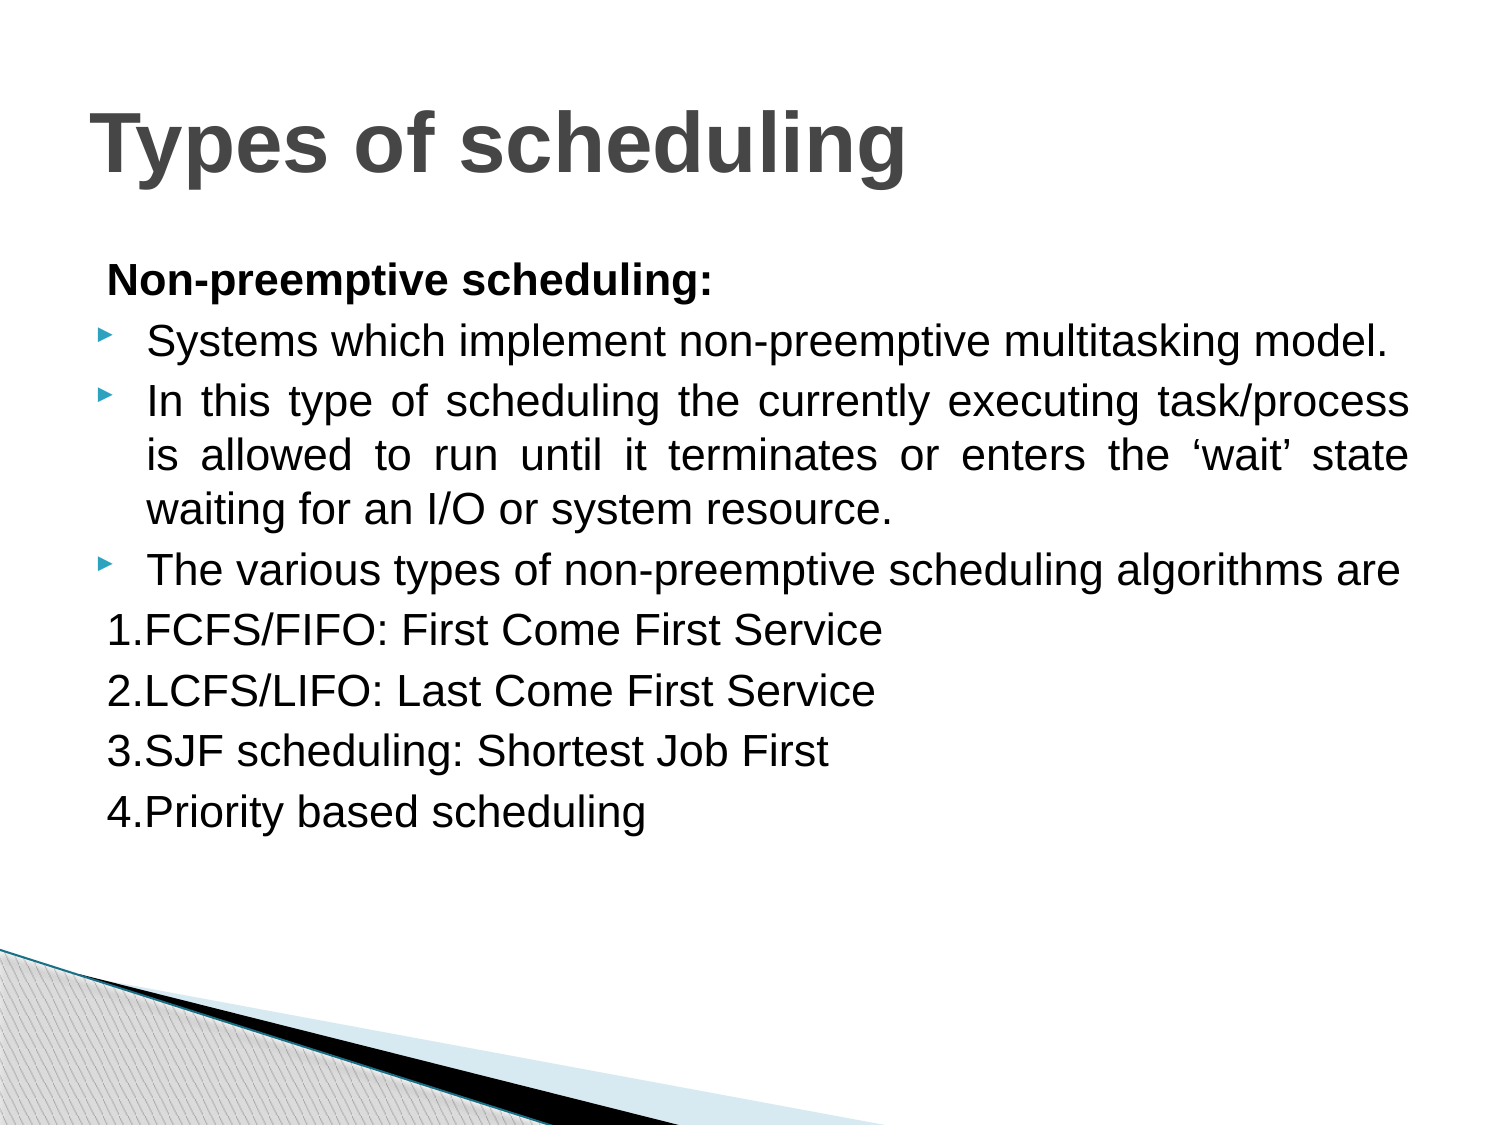

# Types of scheduling
Non-preemptive scheduling:
Systems which implement non-preemptive multitasking model.
In this type of scheduling the currently executing task/process is allowed to run until it terminates or enters the ‘wait’ state waiting for an I/O or system resource.
The various types of non-preemptive scheduling algorithms are
	1.FCFS/FIFO: First Come First Service
	2.LCFS/LIFO: Last Come First Service
	3.SJF scheduling: Shortest Job First
	4.Priority based scheduling